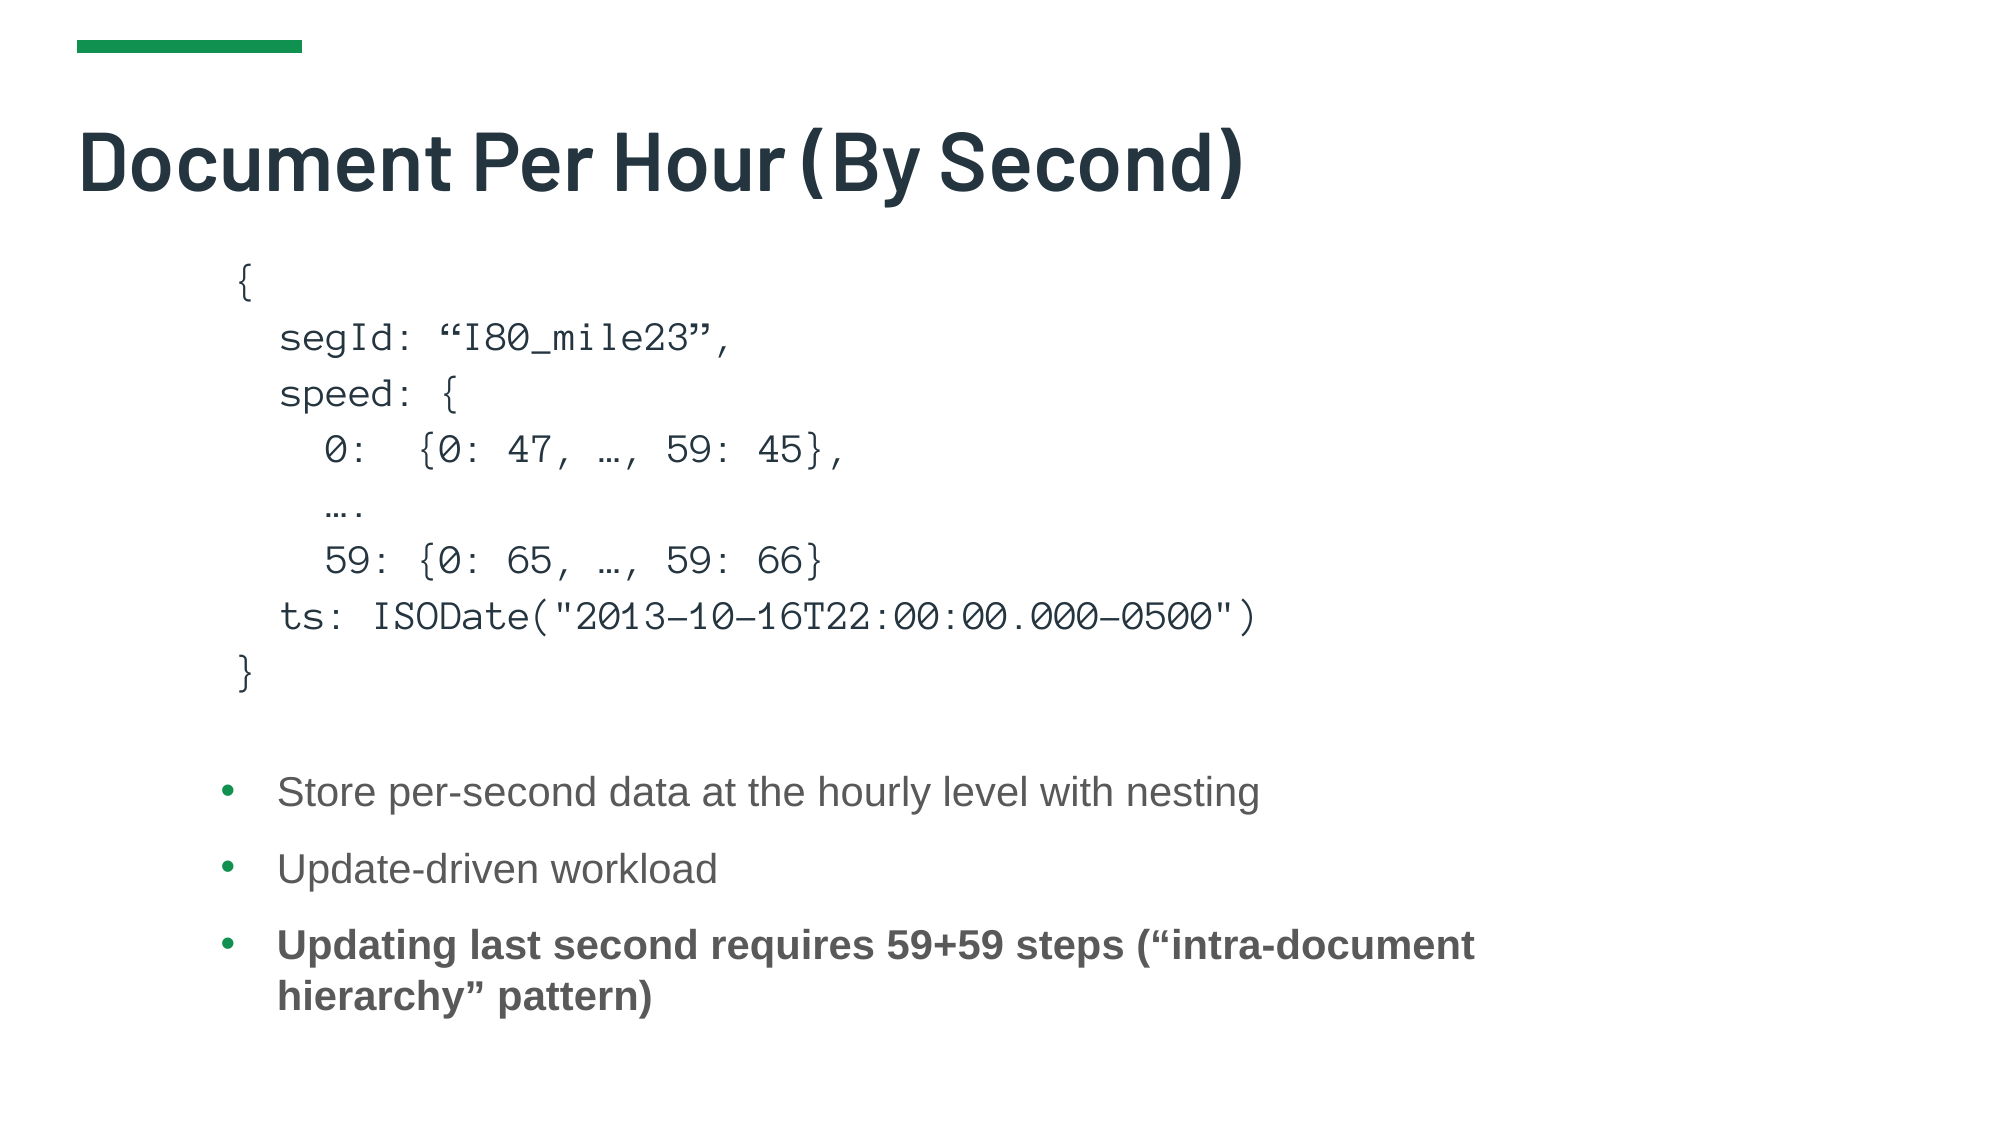

# Document Per Hour (By Second)
{
  segId: “I80_mile23”,
  speed: {
    0:  {0: 47, …, 59: 45},
    ….
    59: {0: 65, …, 59: 66}
  ts: ISODate("2013-10-16T22:00:00.000-0500")
}
Store per-second data at the hourly level with nesting
Update-driven workload
Updating last second requires 59+59 steps (“intra-document hierarchy” pattern)